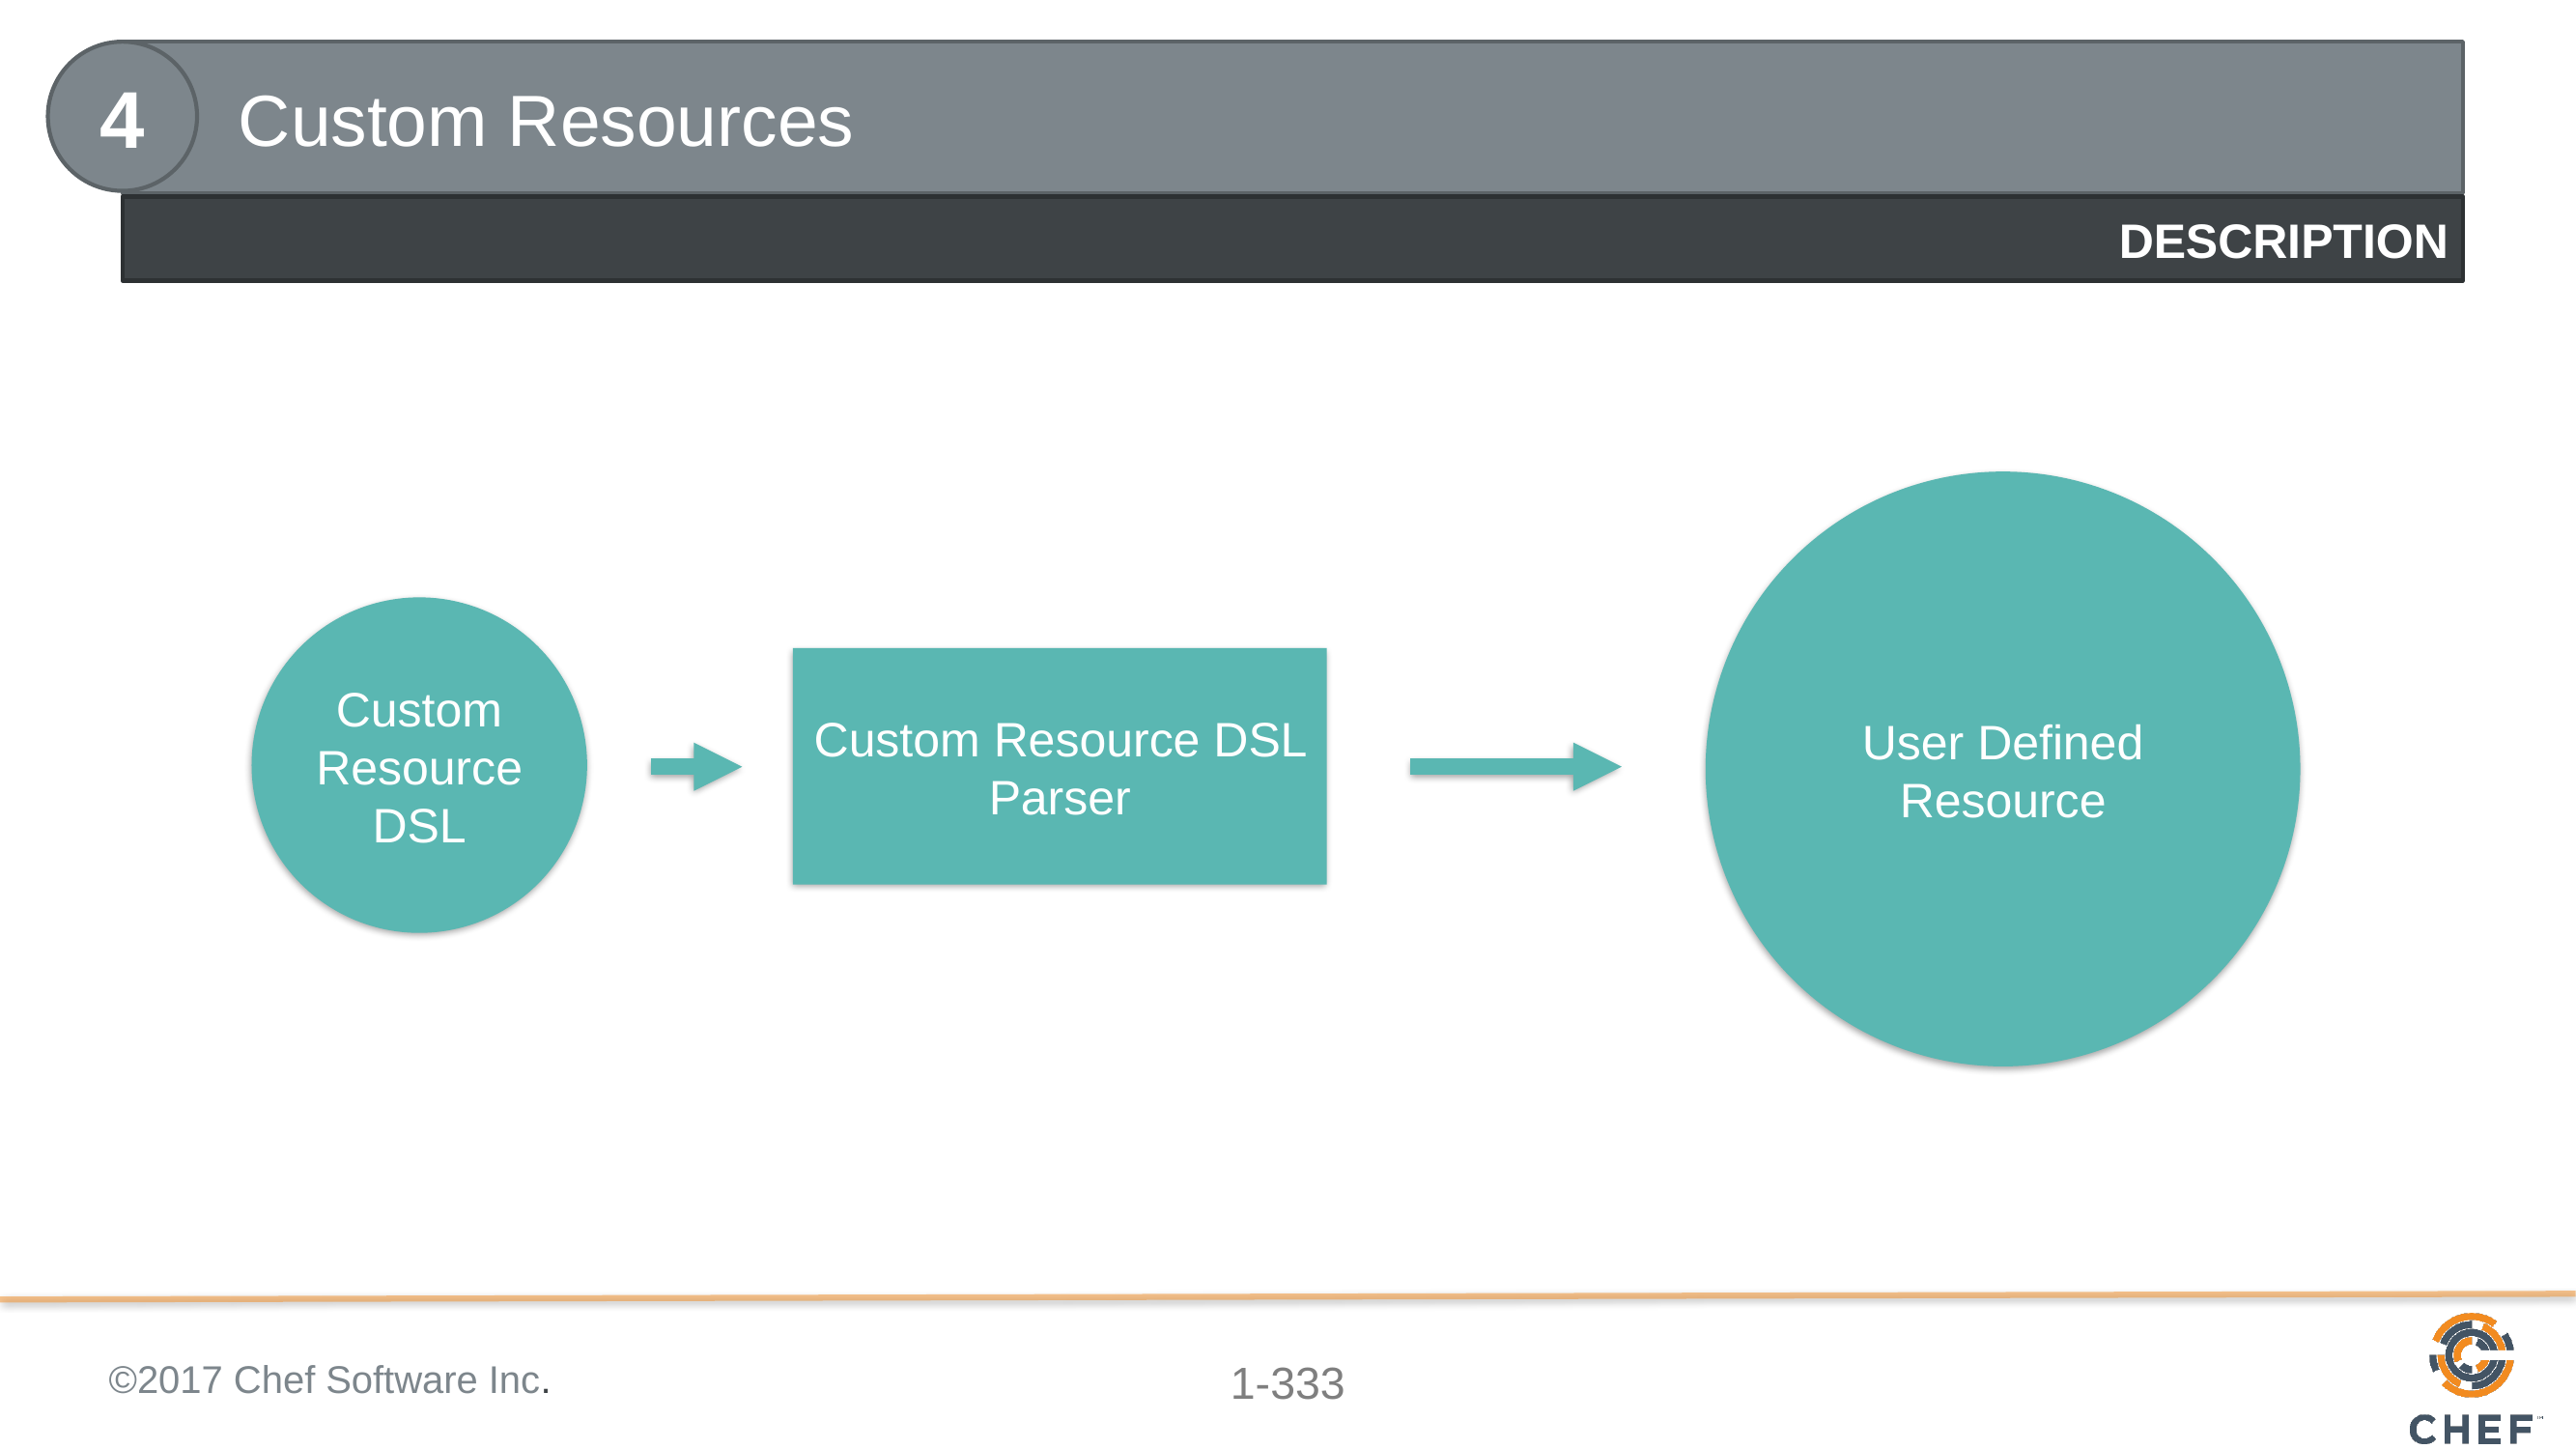

4
Custom Resources
#
DESCRIPTION
User Defined Resource
Custom Resource DSL
Custom Resource DSL Parser